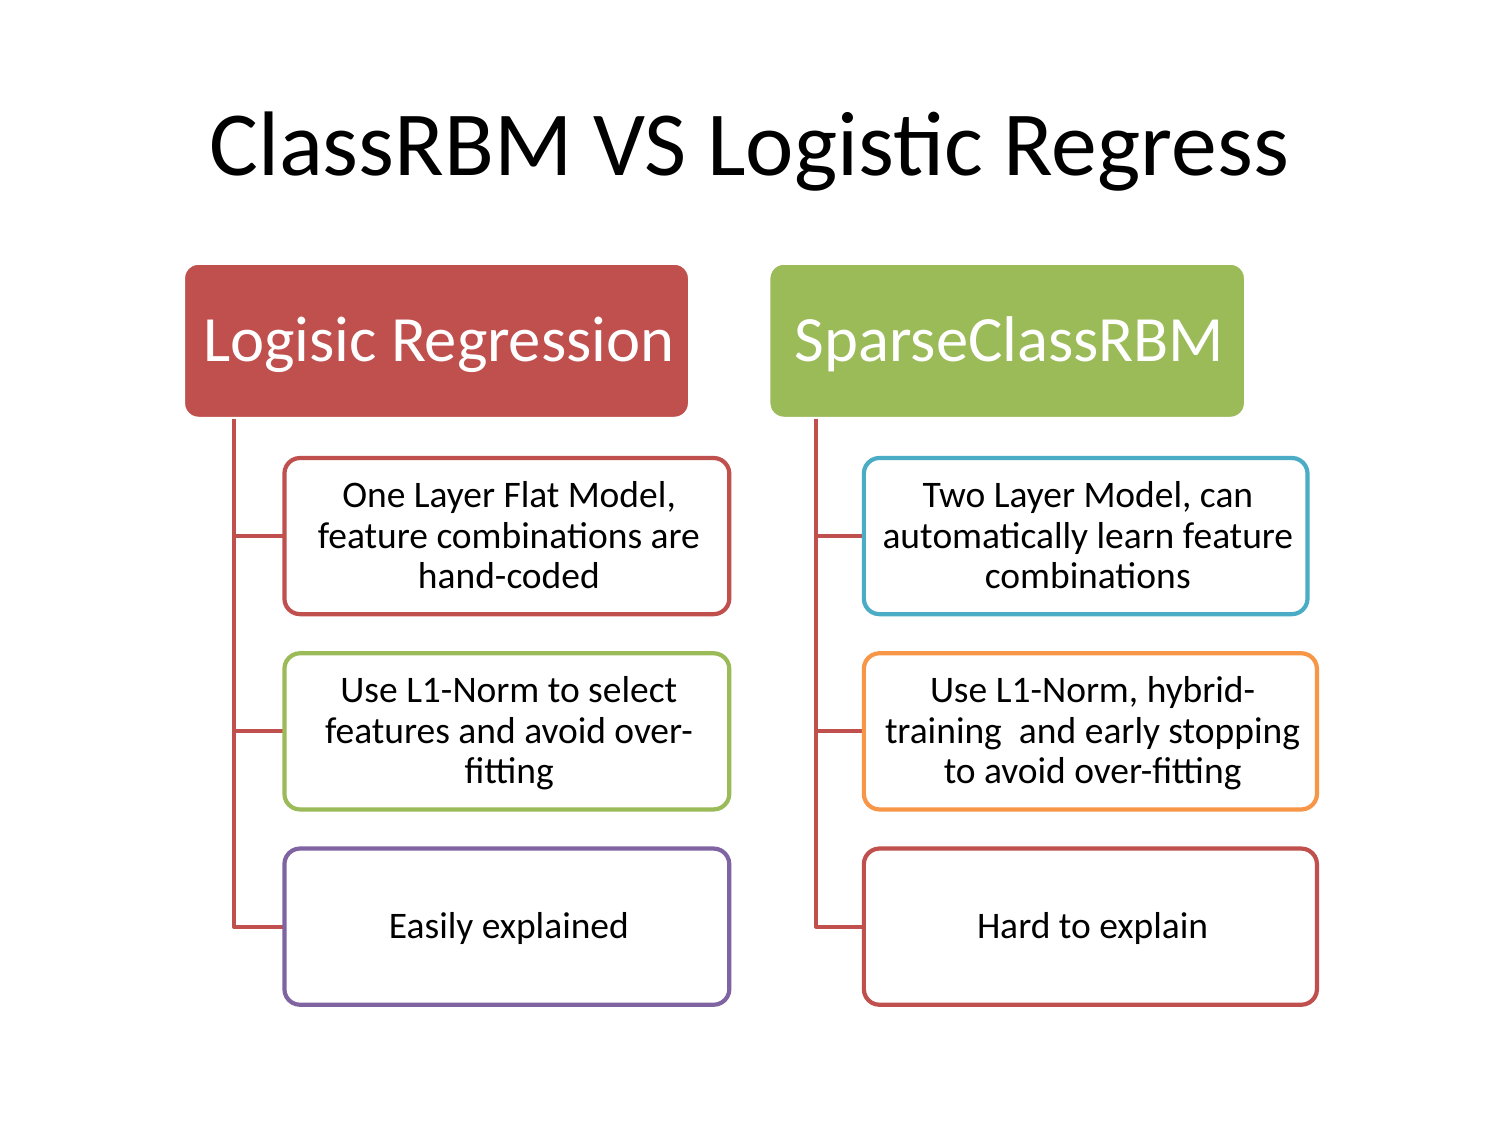

# ClassRBM VS Logistic Regress
Logisic Regression
One Layer Flat Model, feature combinations are hand-coded
Use L1-Norm to select features and avoid over-fitting
Easily explained
SparseClassRBM
Two Layer Model, can automatically learn feature combinations
Use L1-Norm, hybrid-training  and early stopping to avoid over-fitting
Hard to explain